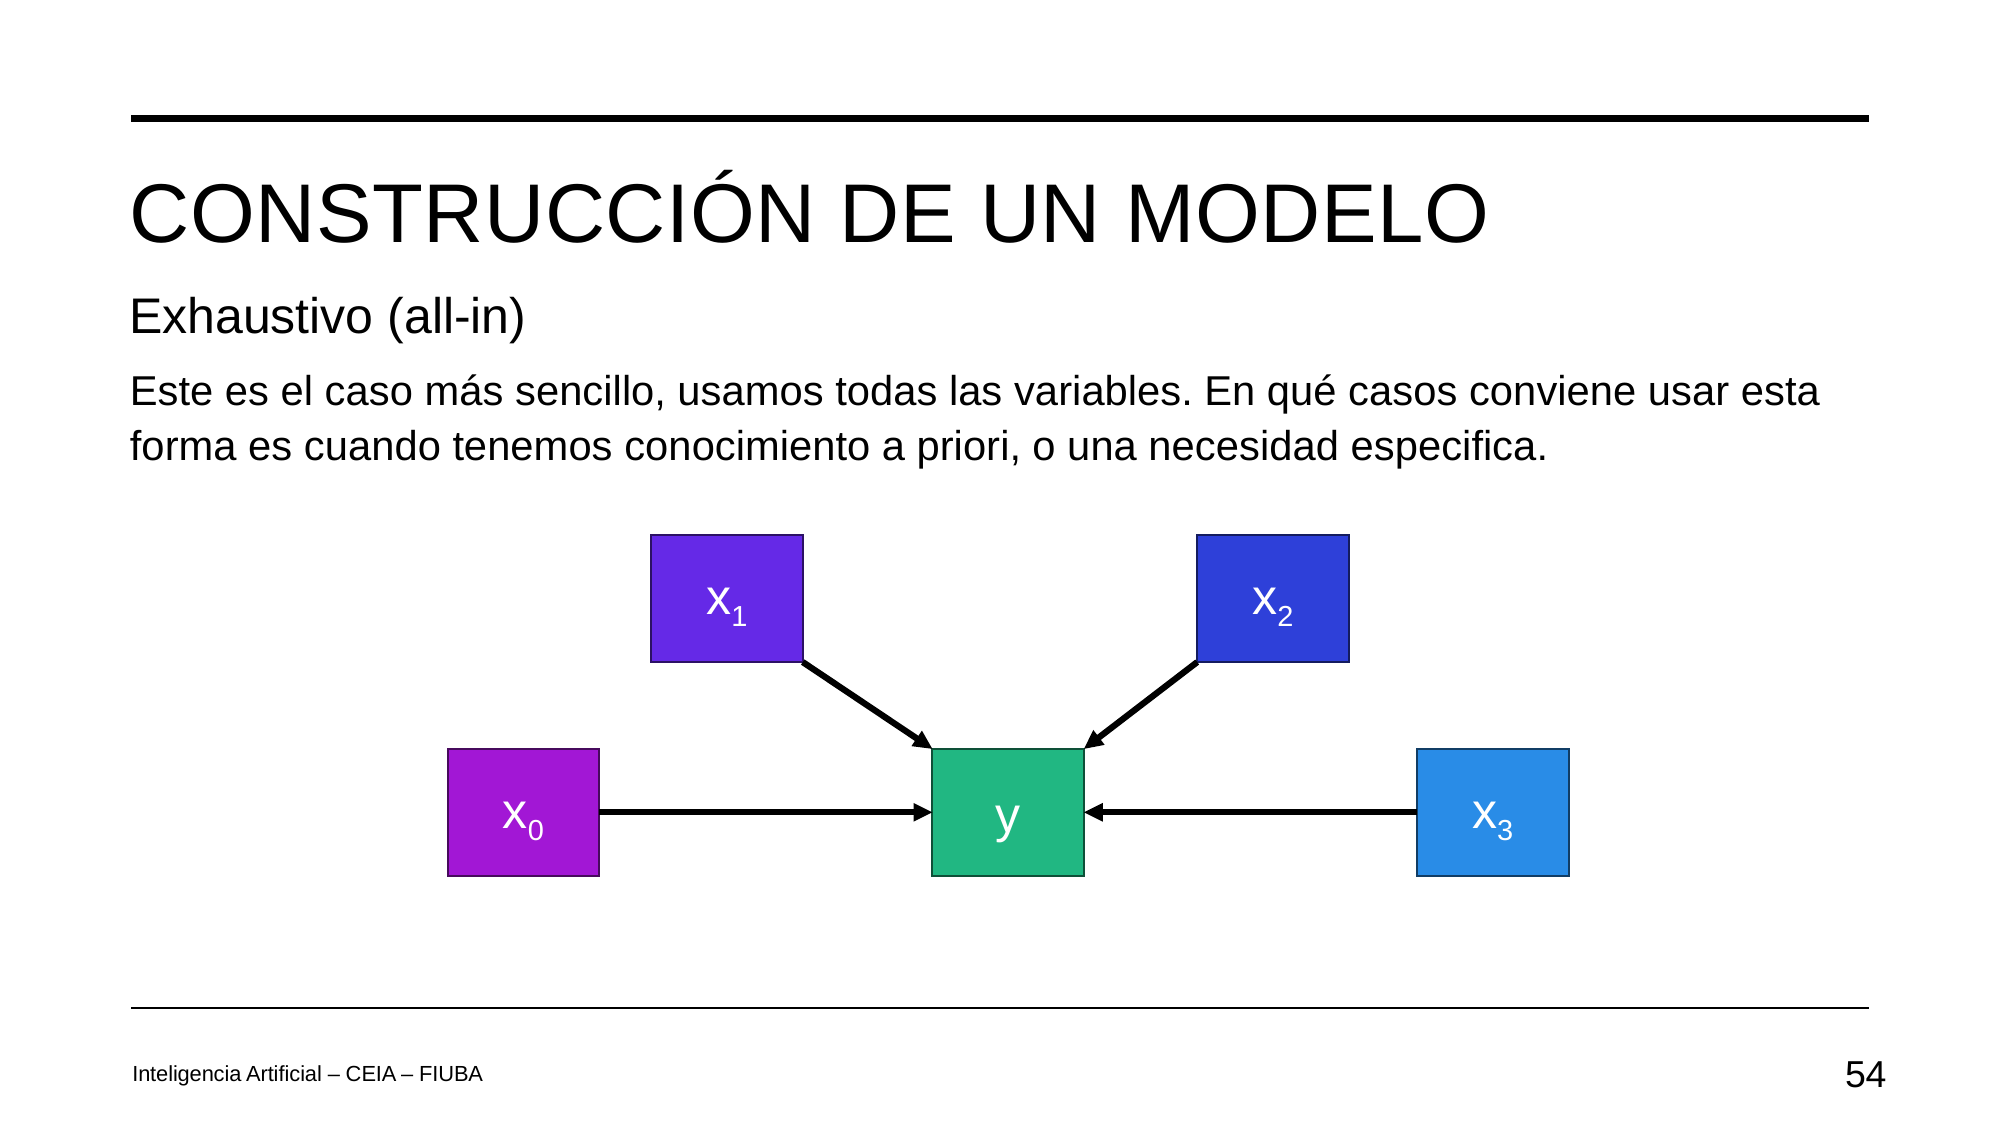

# Construcción de un modelo
Exhaustivo (all-in)
Este es el caso más sencillo, usamos todas las variables. En qué casos conviene usar esta forma es cuando tenemos conocimiento a priori, o una necesidad especifica.

x1
x2
x0
y
x3
Inteligencia Artificial – CEIA – FIUBA
54
Image by vectorjuice